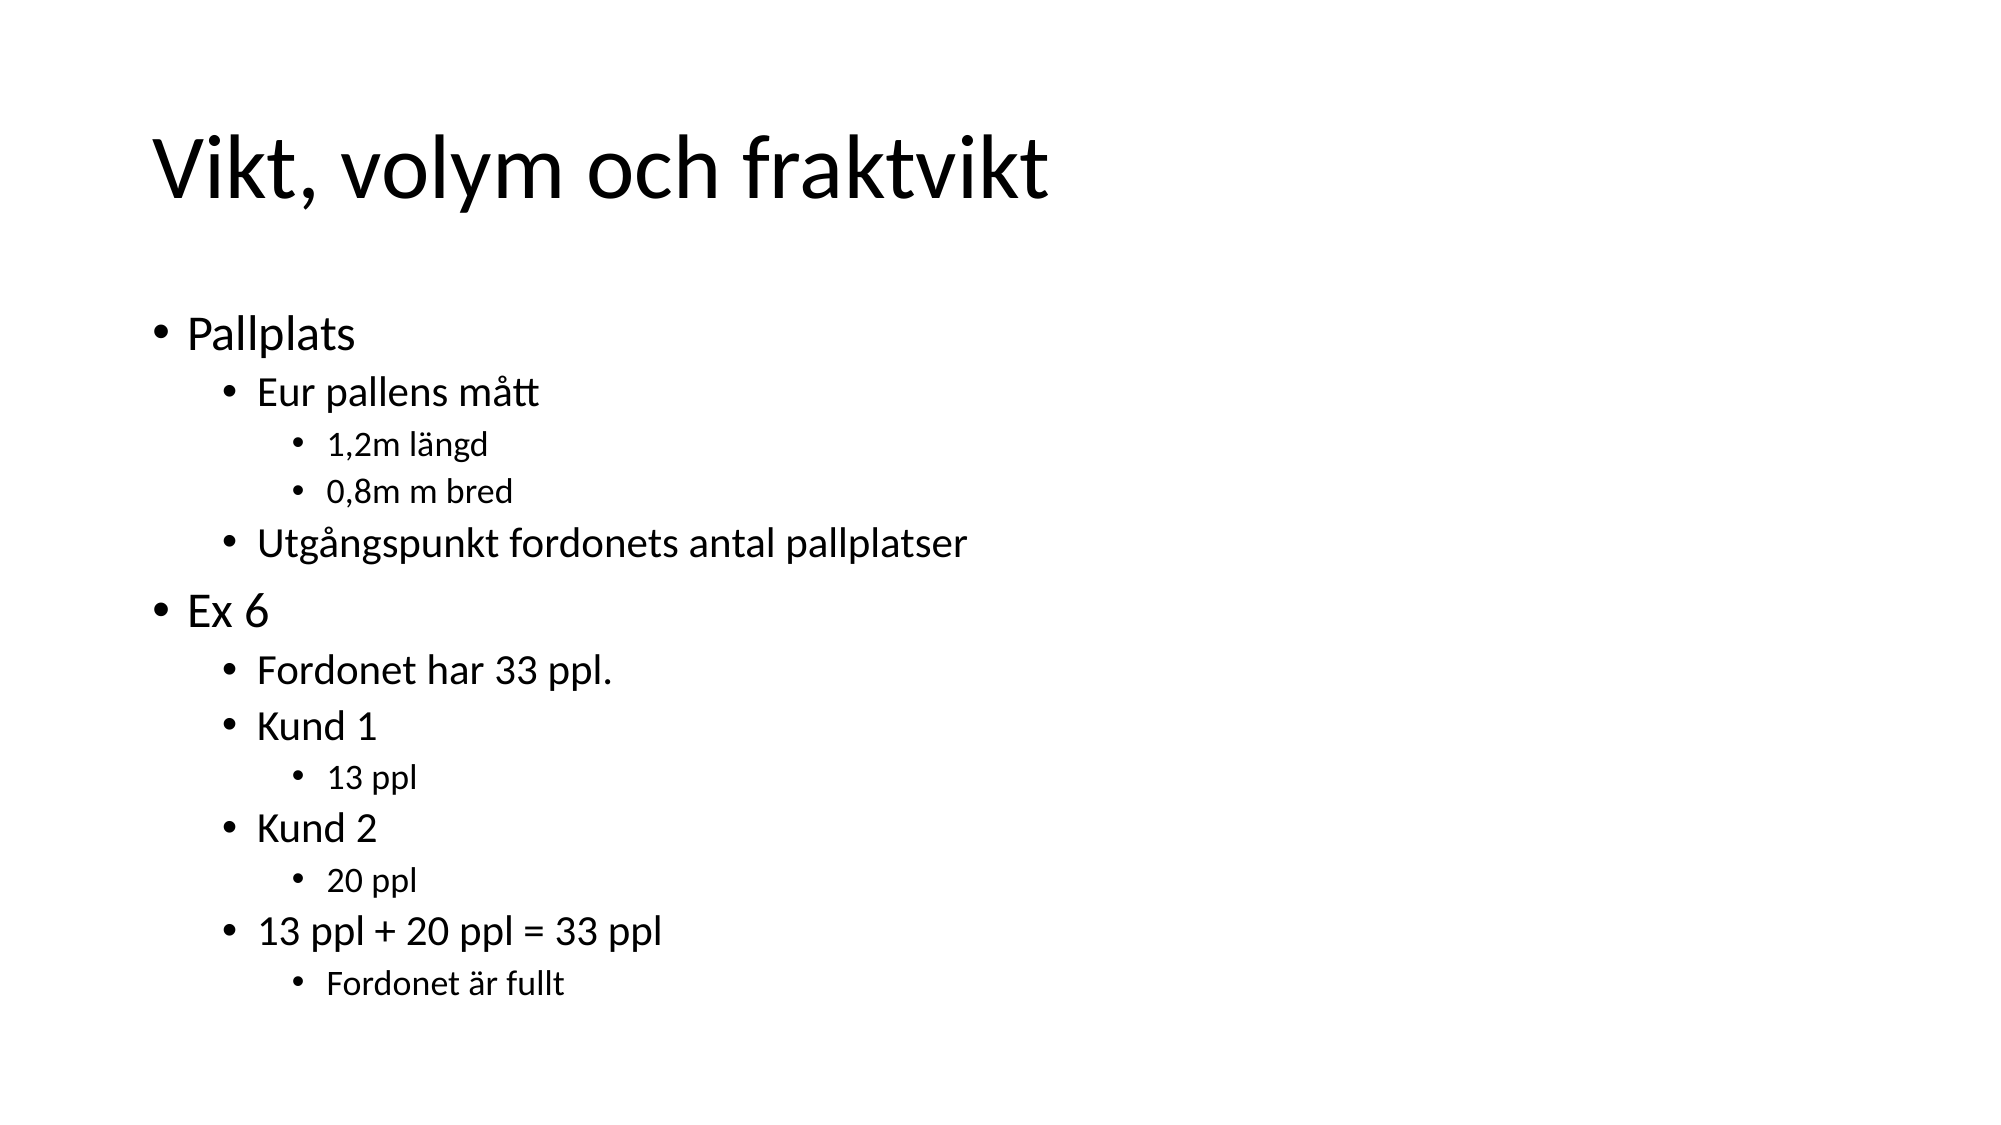

# Vikt, volym och fraktvikt
Pallplats
Eur pallens mått
1,2m längd
0,8m m bred
Utgångspunkt fordonets antal pallplatser
Ex 6
Fordonet har 33 ppl.
Kund 1
13 ppl
Kund 2
20 ppl
13 ppl + 20 ppl = 33 ppl
Fordonet är fullt